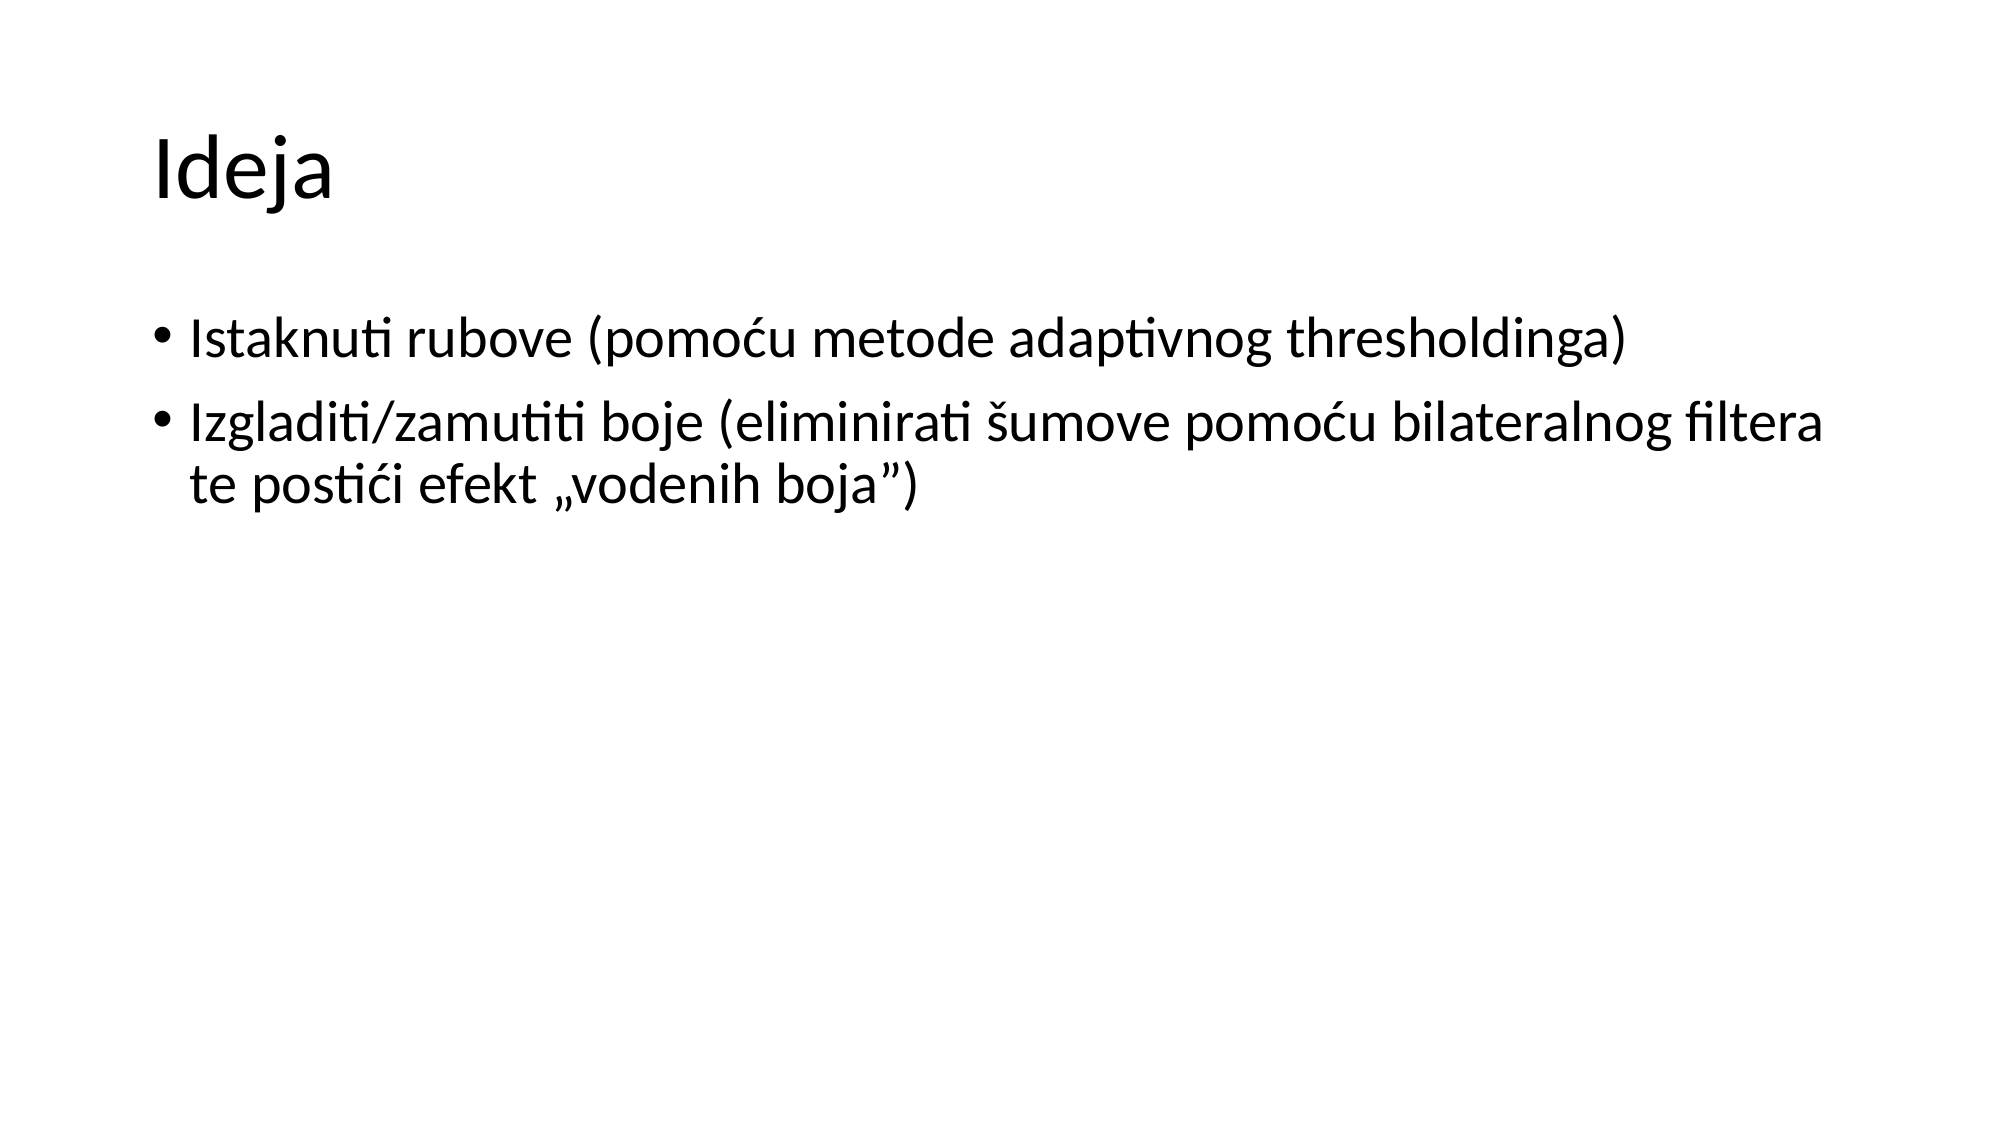

# Ideja
Istaknuti rubove (pomoću metode adaptivnog thresholdinga)
Izgladiti/zamutiti boje (eliminirati šumove pomoću bilateralnog filtera te postići efekt „vodenih boja”)